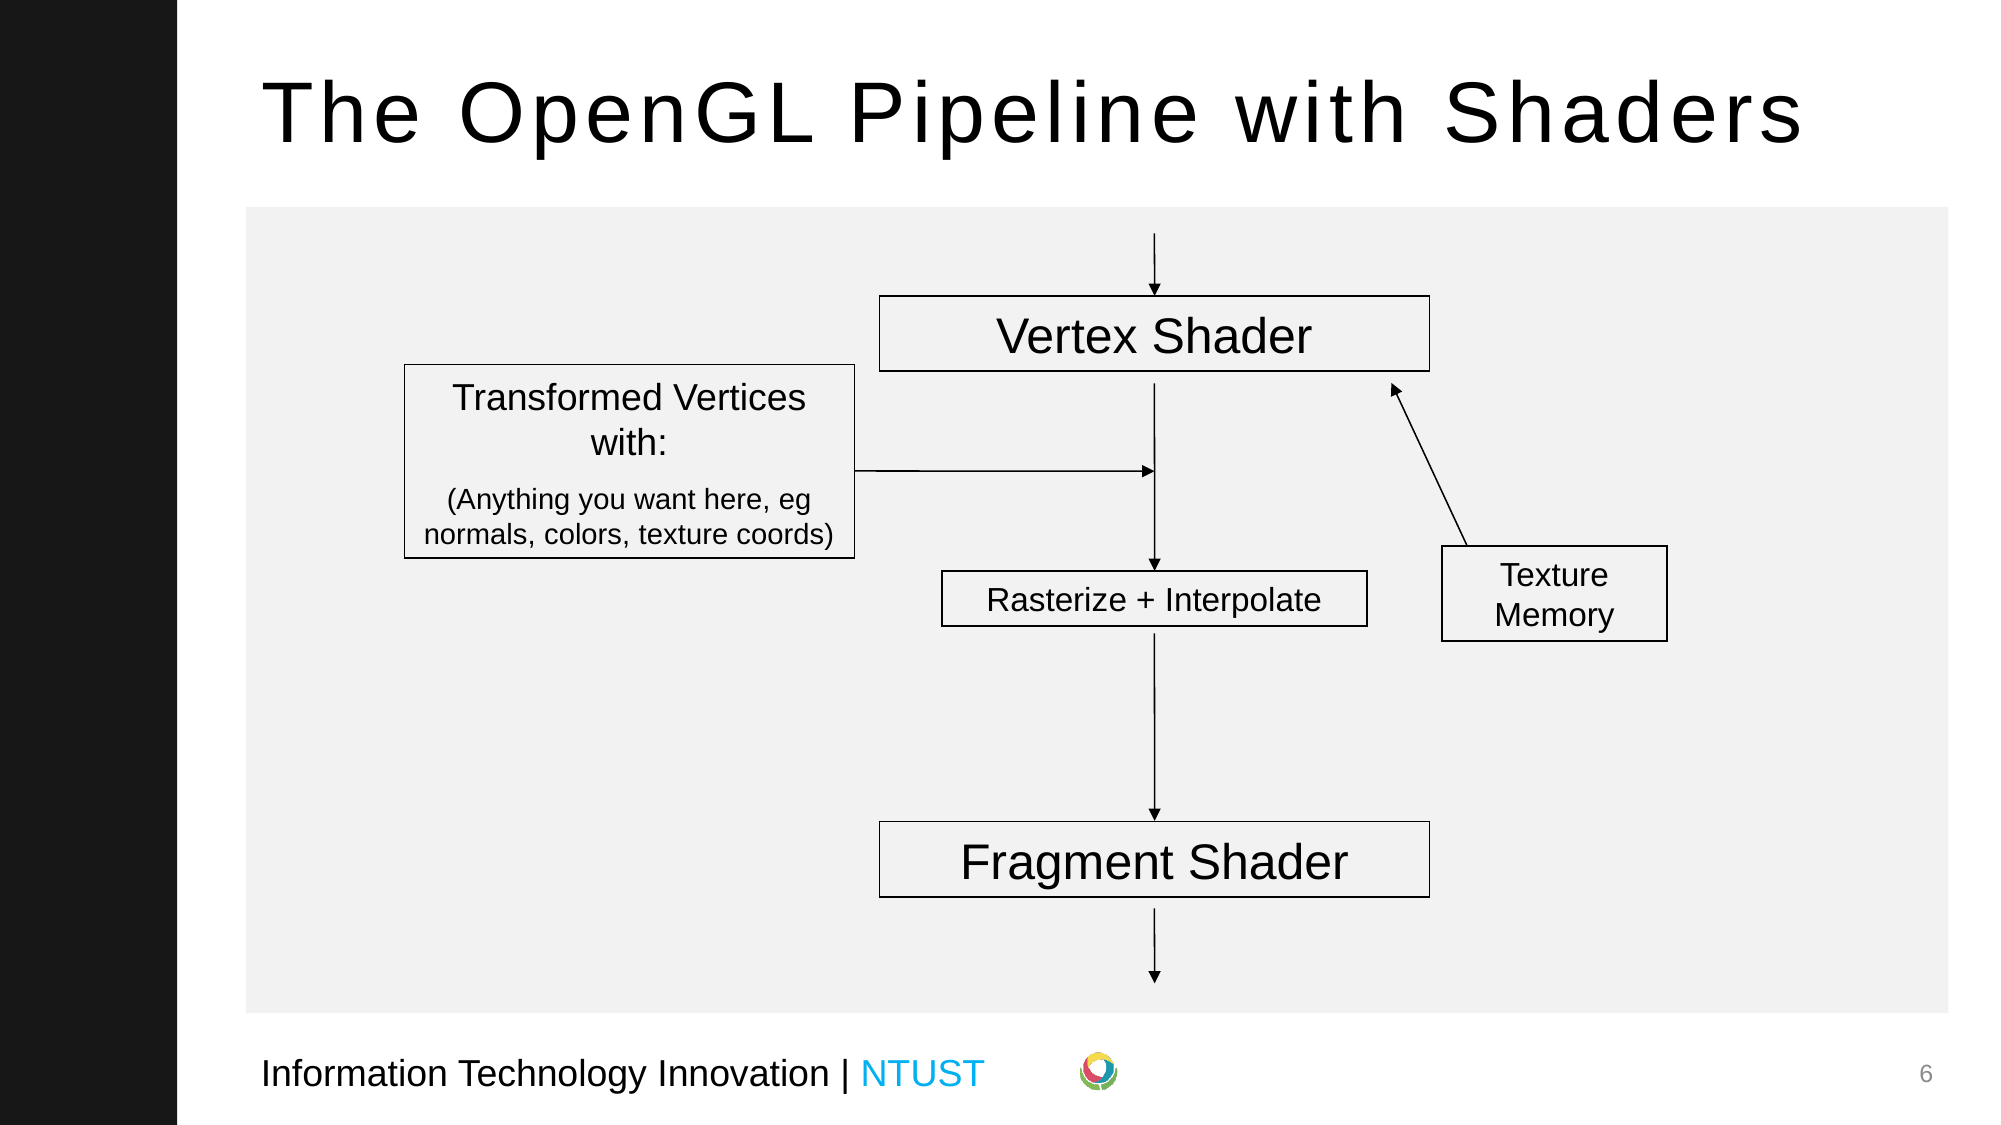

# The OpenGL Pipeline with Shaders

Vertex Shader
Transformed Vertices with:
(Anything you want here, eg normals, colors, texture coords)

Texture Memory
Rasterize + Interpolate

Fragment Shader